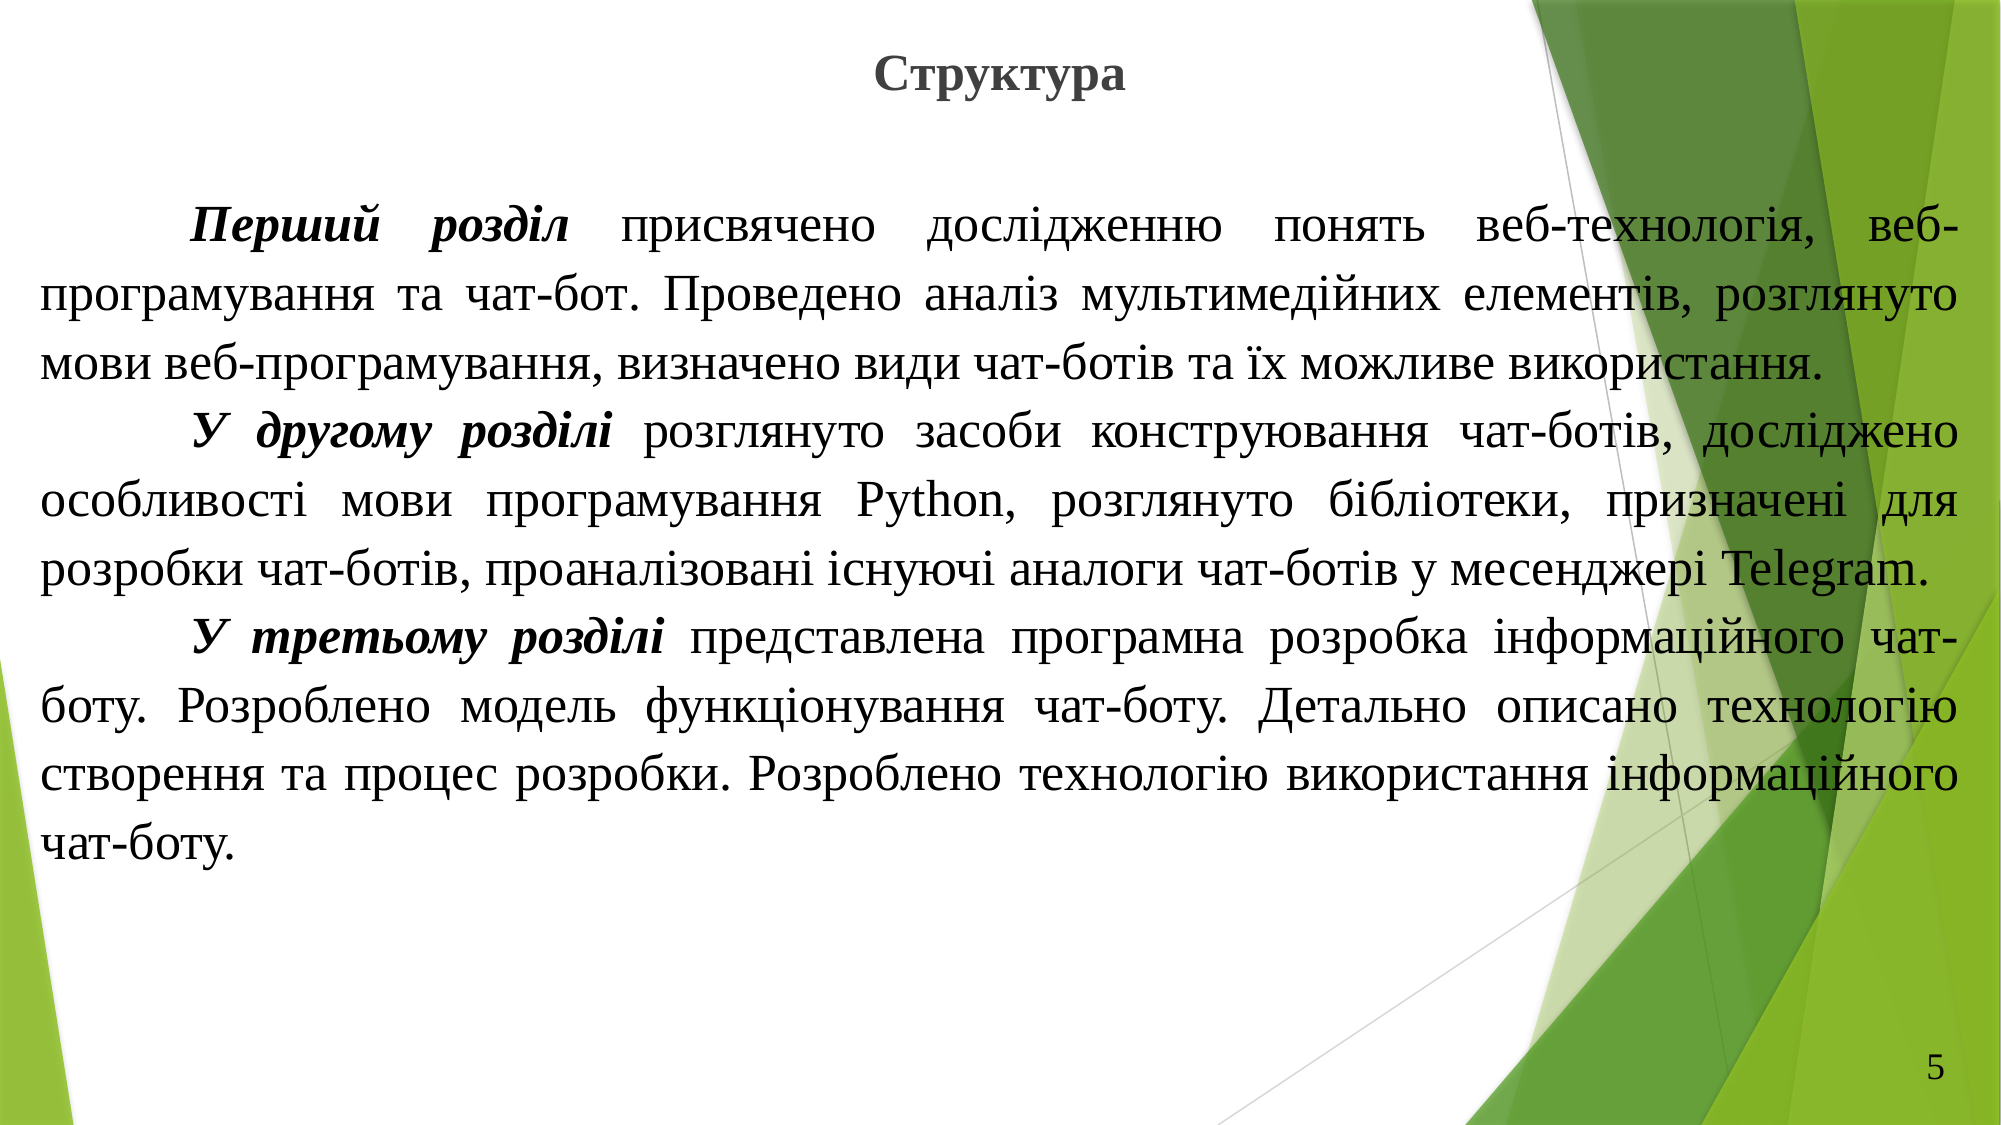

Структура

	Перший розділ присвячено дослідженню понять веб-технологія, веб-програмування та чат-бот. Проведено аналіз мультимедійних елементів, розглянуто мови веб-програмування, визначено види чат-ботів та їх можливе використання.
	У другому розділі розглянуто засоби конструювання чат-ботів, досліджено особливості мови програмування Python, розглянуто бібліотеки, призначені для розробки чат-ботів, проаналізовані існуючі аналоги чат-ботів у месенджері Telegram.
	У третьому розділі представлена програмна розробка інформаційного чат-боту. Розроблено модель функціонування чат-боту. Детально описано технологію створення та процес розробки. Розроблено технологію використання інформаційного чат-боту.

5